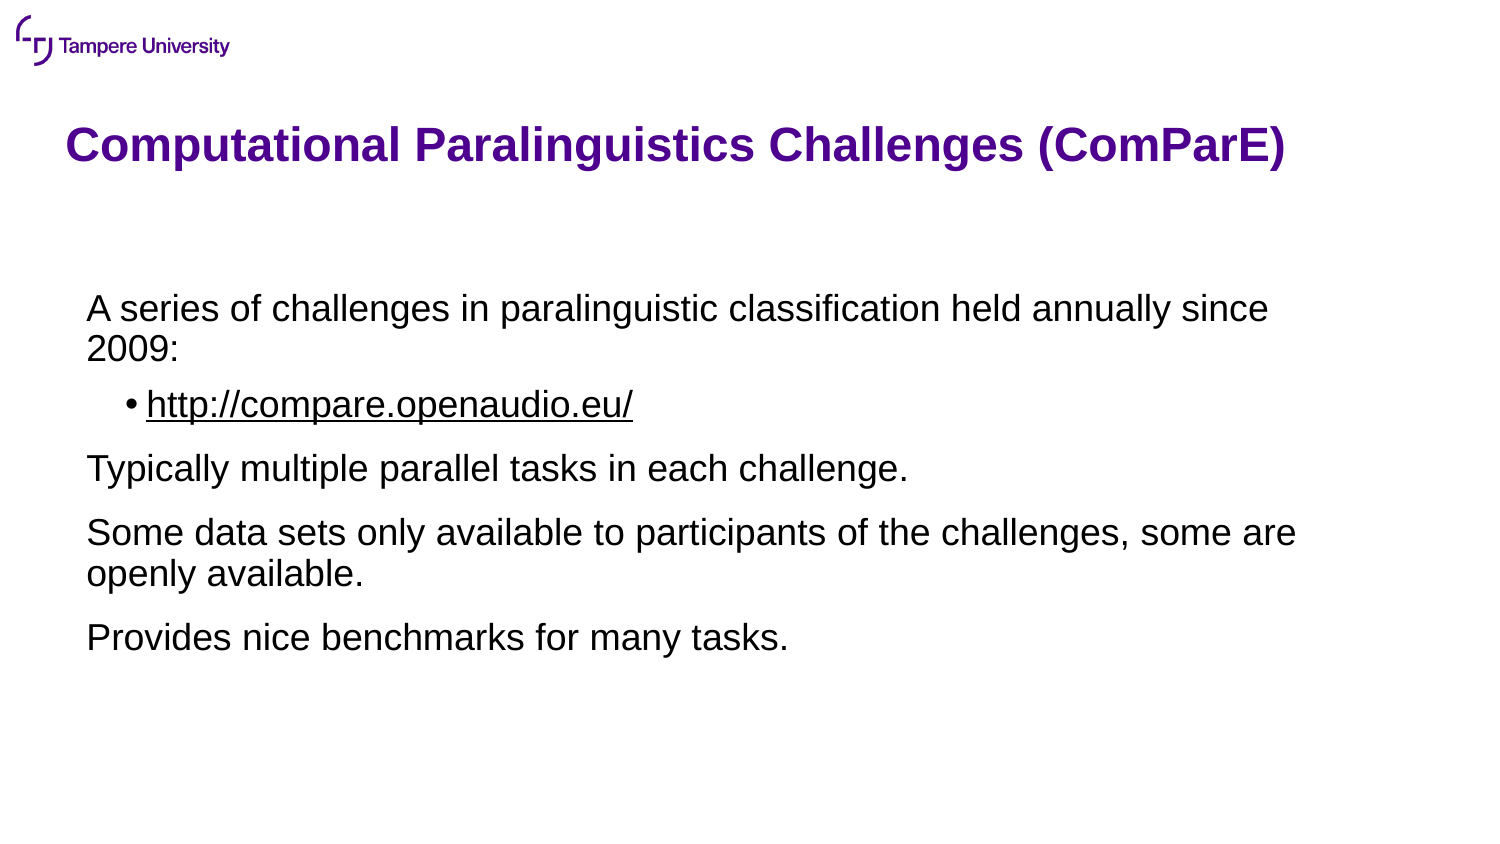

# Computational Paralinguistics Challenges (ComParE)
A series of challenges in paralinguistic classification held annually since 2009:
http://compare.openaudio.eu/
Typically multiple parallel tasks in each challenge.
Some data sets only available to participants of the challenges, some are openly available.
Provides nice benchmarks for many tasks.